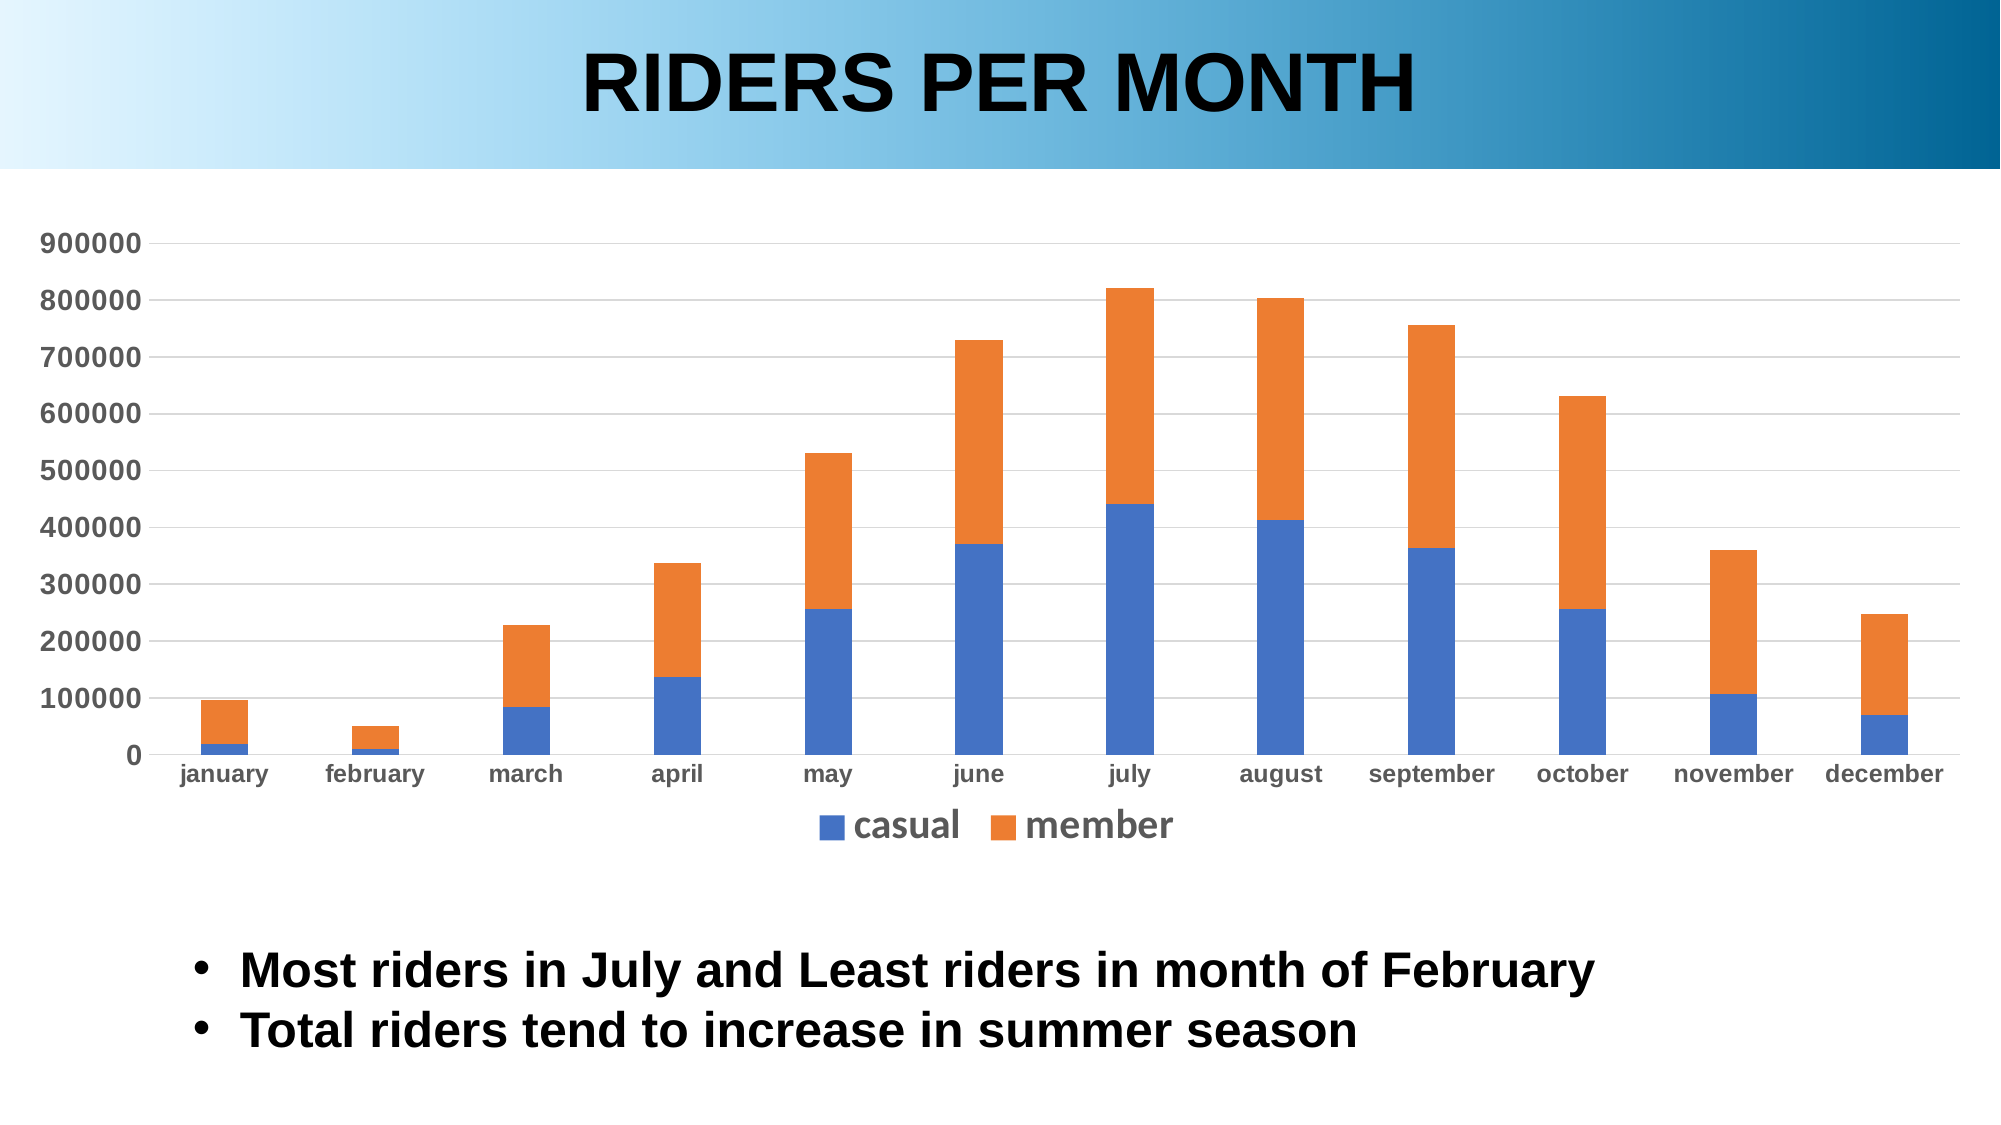

# RIDERS PER MONTH

### Chart

| Category | casual | member |
|---|---|---|
| january | 18115.0 | 78714.0 |
| february | 10122.0 | 39487.0 |
| march | 84012.0 | 144450.0 |
| april | 136529.0 | 200598.0 |
| may | 256751.0 | 274691.0 |
| june | 370533.0 | 358873.0 |
| july | 441603.0 | 380261.0 |
| august | 412604.0 | 391656.0 |
| september | 363803.0 | 392222.0 |
| october | 257183.0 | 373963.0 |
| november | 106920.0 | 253030.0 |
| december | 69680.0 | 177785.0 |
Most riders in July and Least riders in month of February
Total riders tend to increase in summer season